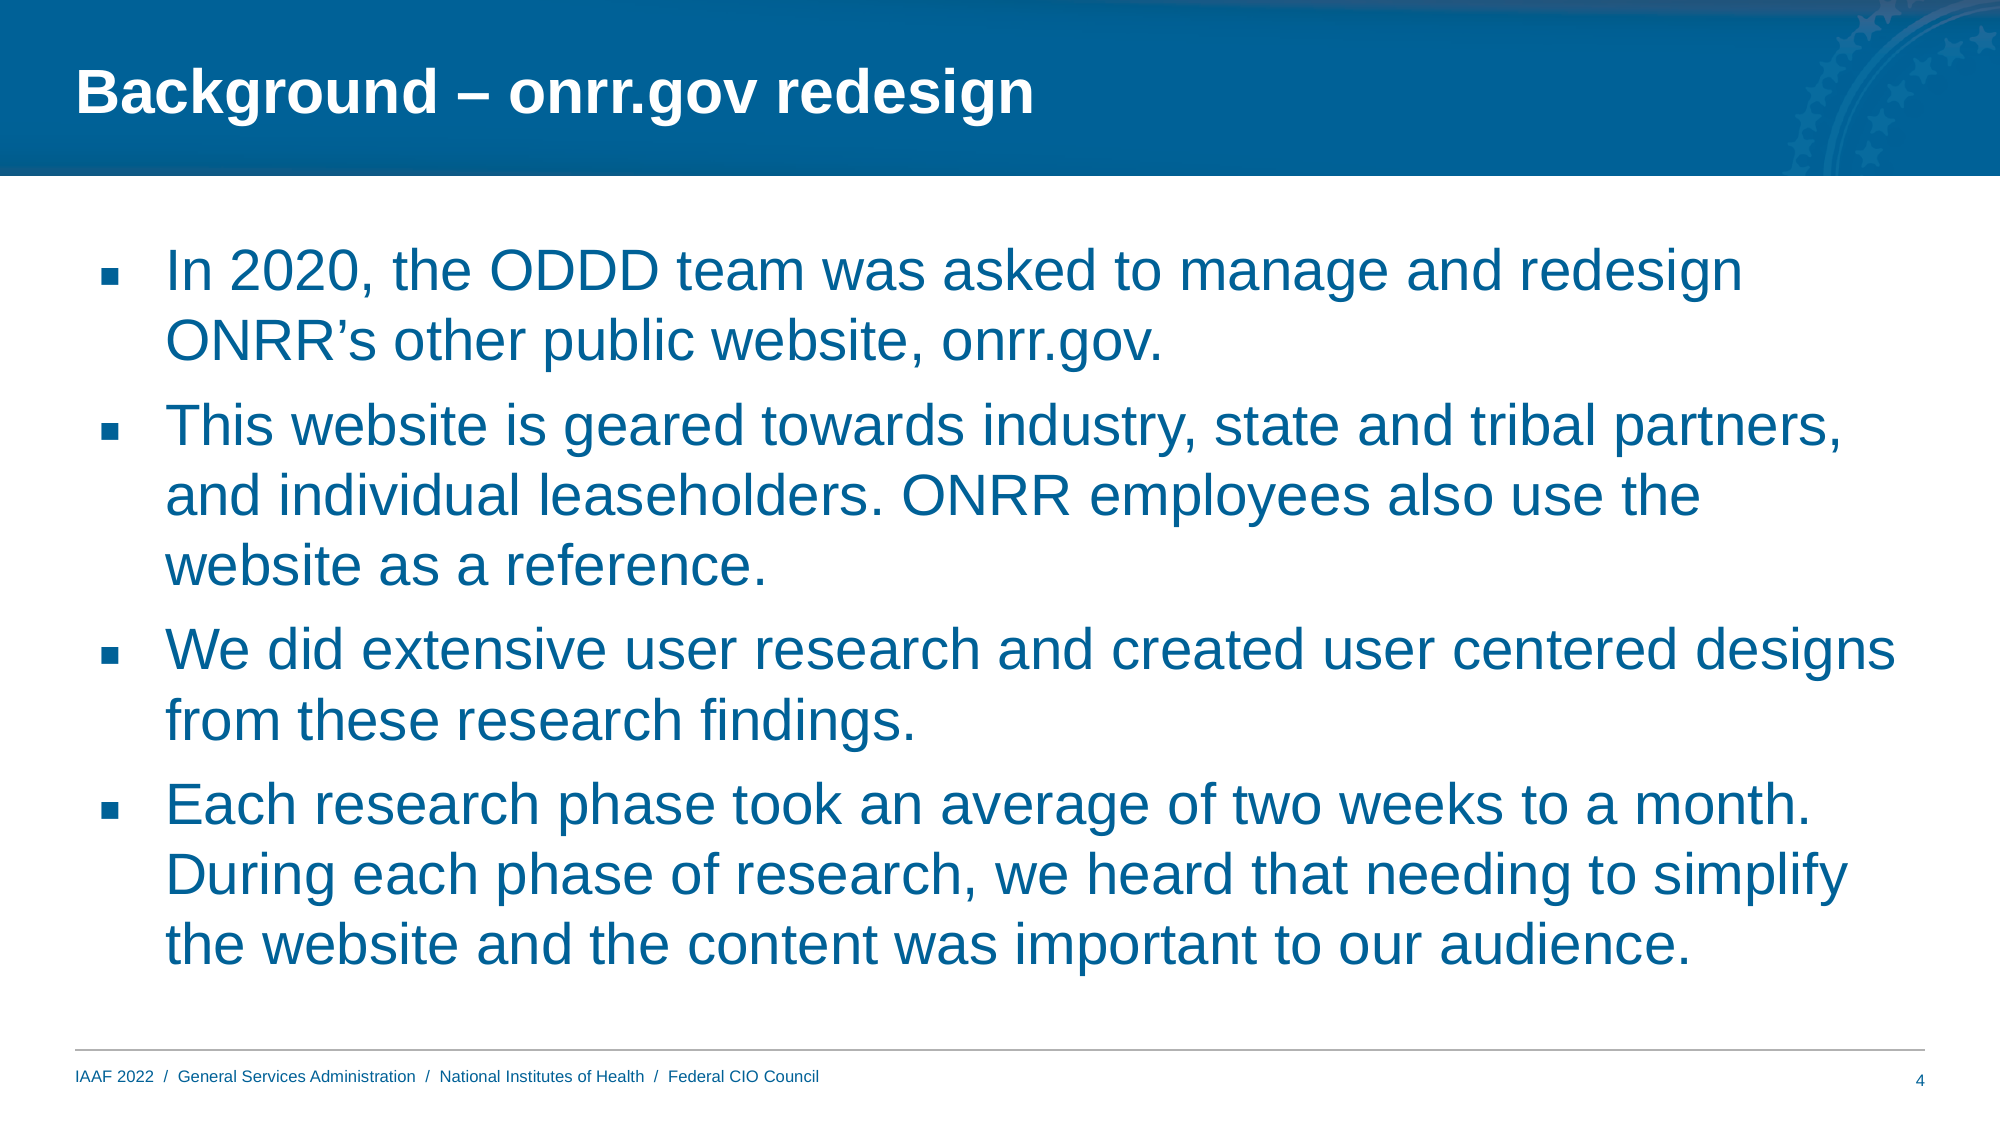

# Background – onrr.gov redesign
In 2020, the ODDD team was asked to manage and redesign ONRR’s other public website, onrr.gov.
This website is geared towards industry, state and tribal partners, and individual leaseholders. ONRR employees also use the website as a reference.
We did extensive user research and created user centered designs from these research findings.
Each research phase took an average of two weeks to a month. During each phase of research, we heard that needing to simplify the website and the content was important to our audience.

4